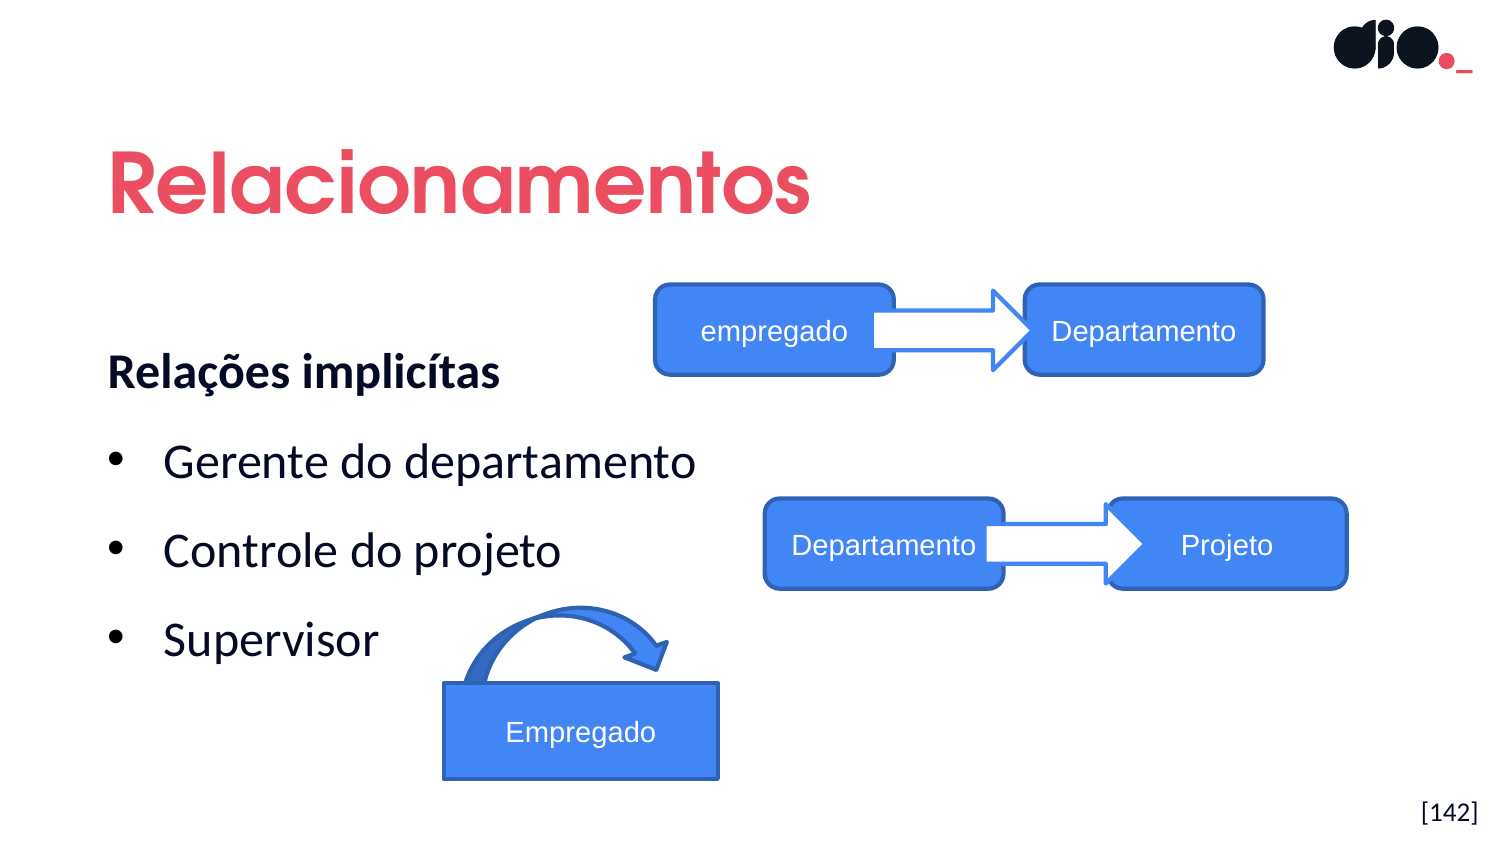

Relacionamentos
Relações implicítas
Gerente do departamento
Controle do projeto
Supervisor
empregado
Departamento

Departamento
Projeto

Empregado
[142]